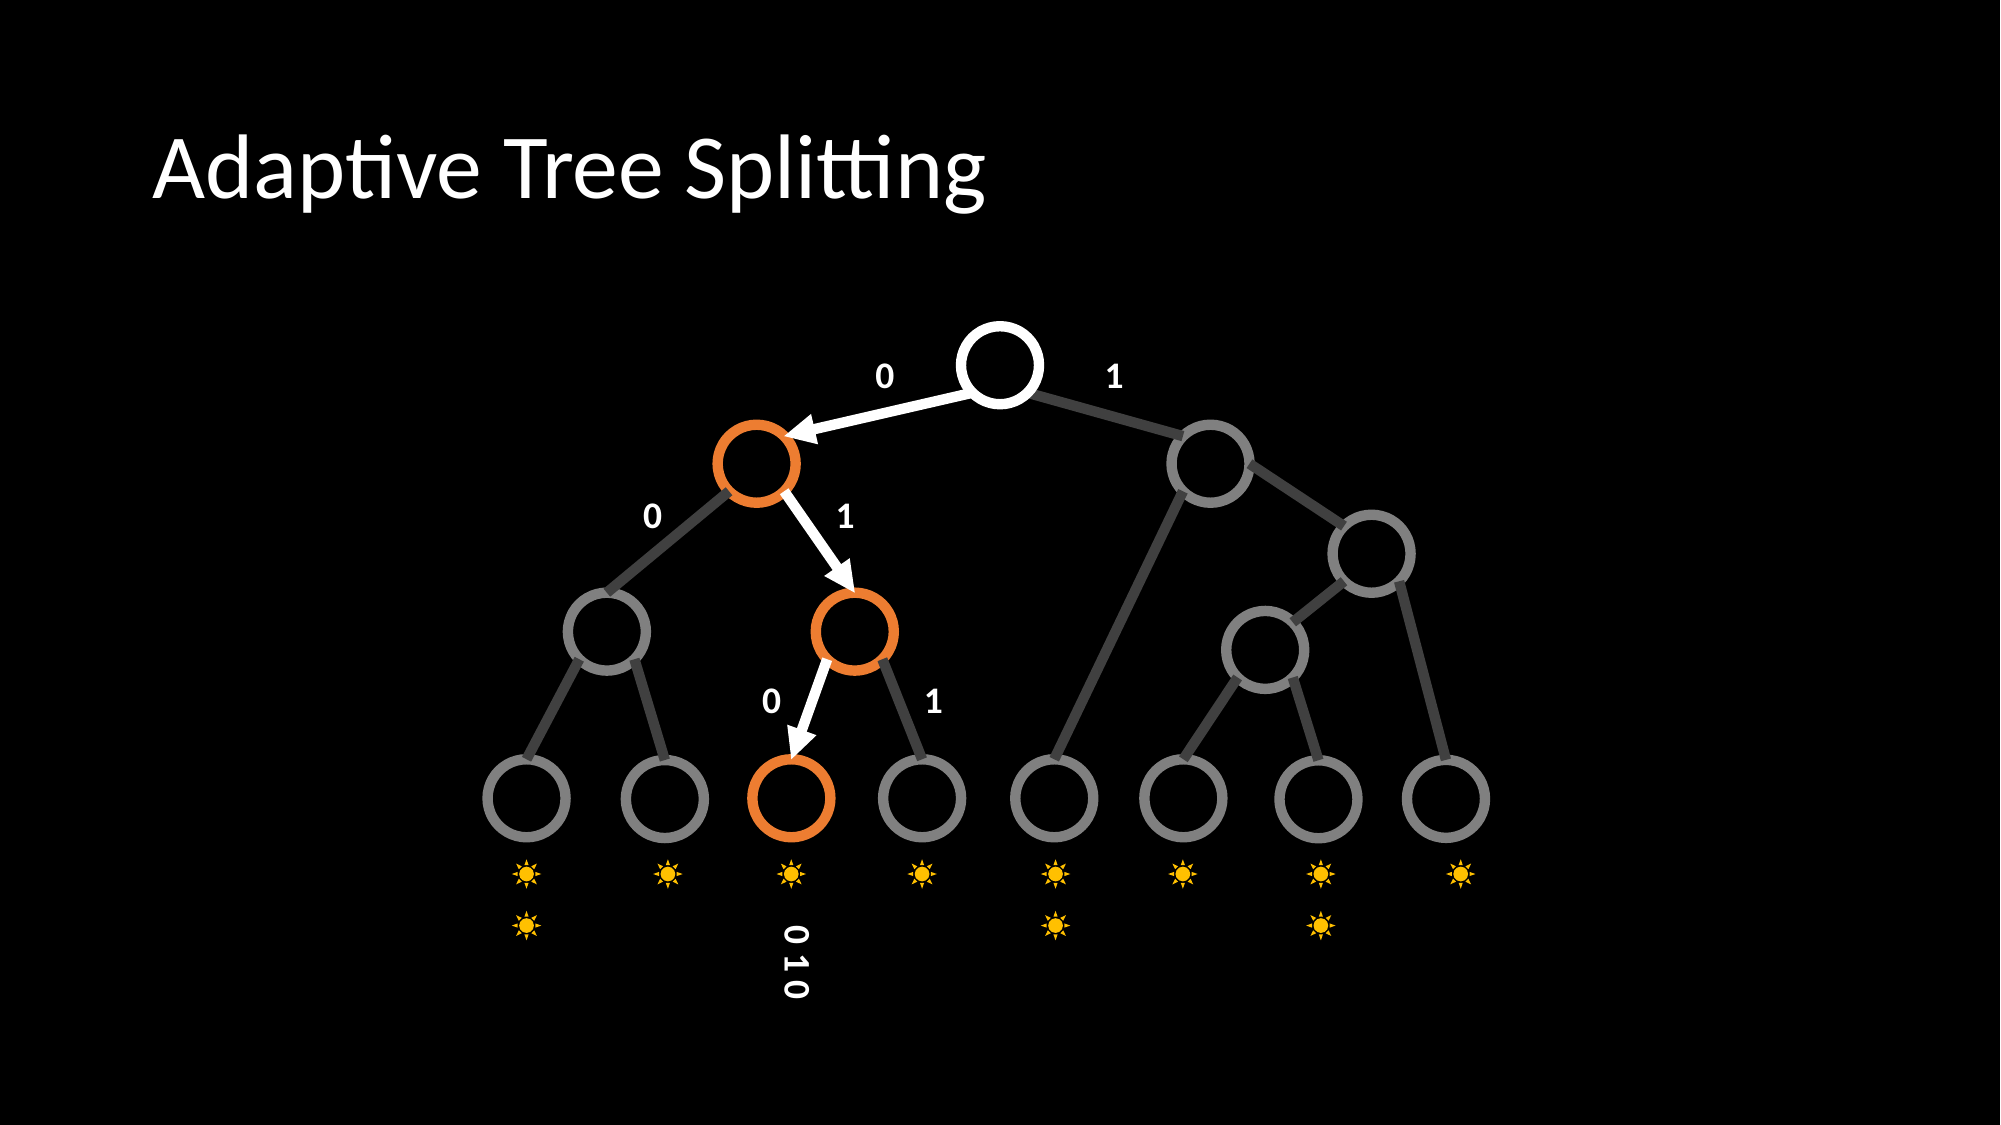

# Adaptive Tree Splitting

0
1

0
1

0
1

0 1 0